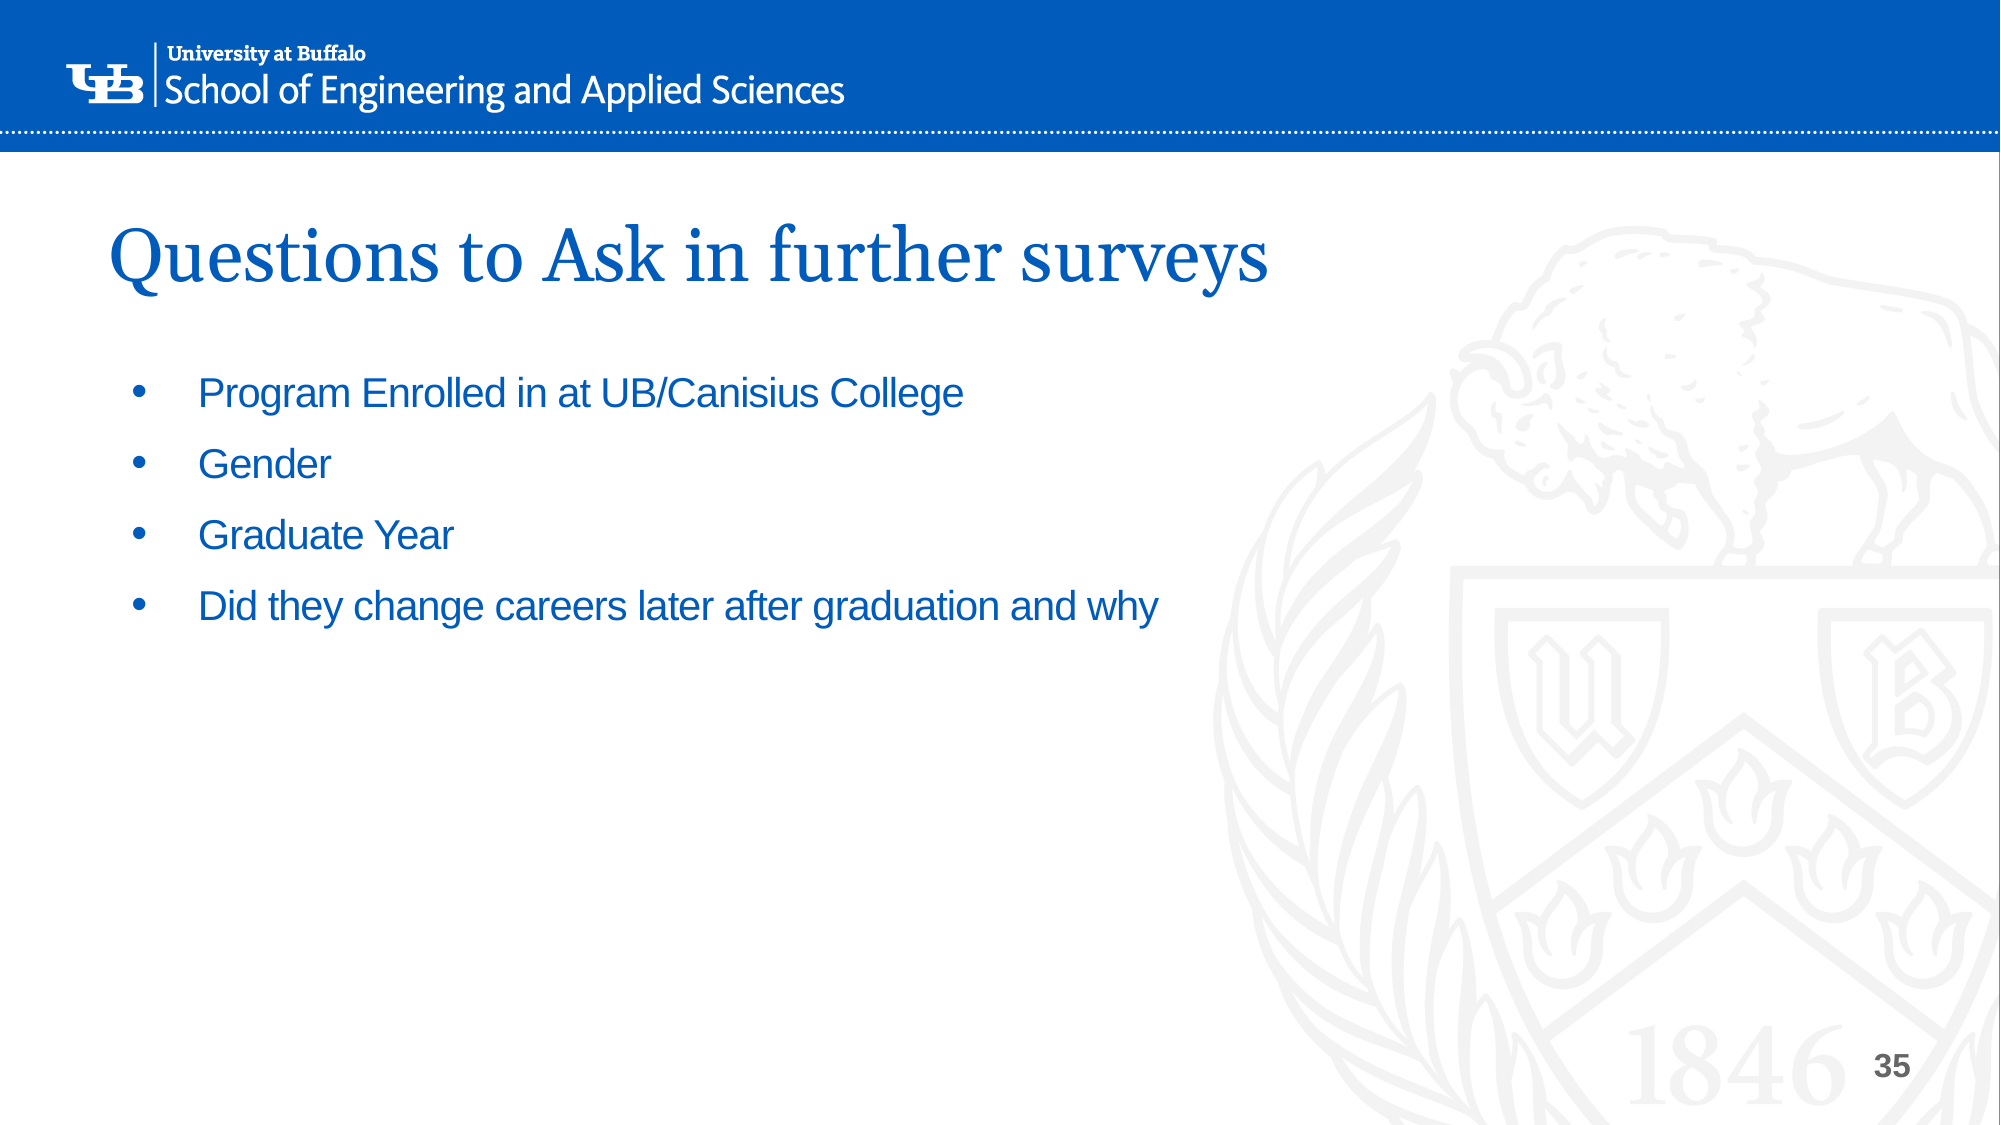

# Questions to Ask in further surveys
Program Enrolled in at UB/Canisius College
Gender
Graduate Year
Did they change careers later after graduation and why